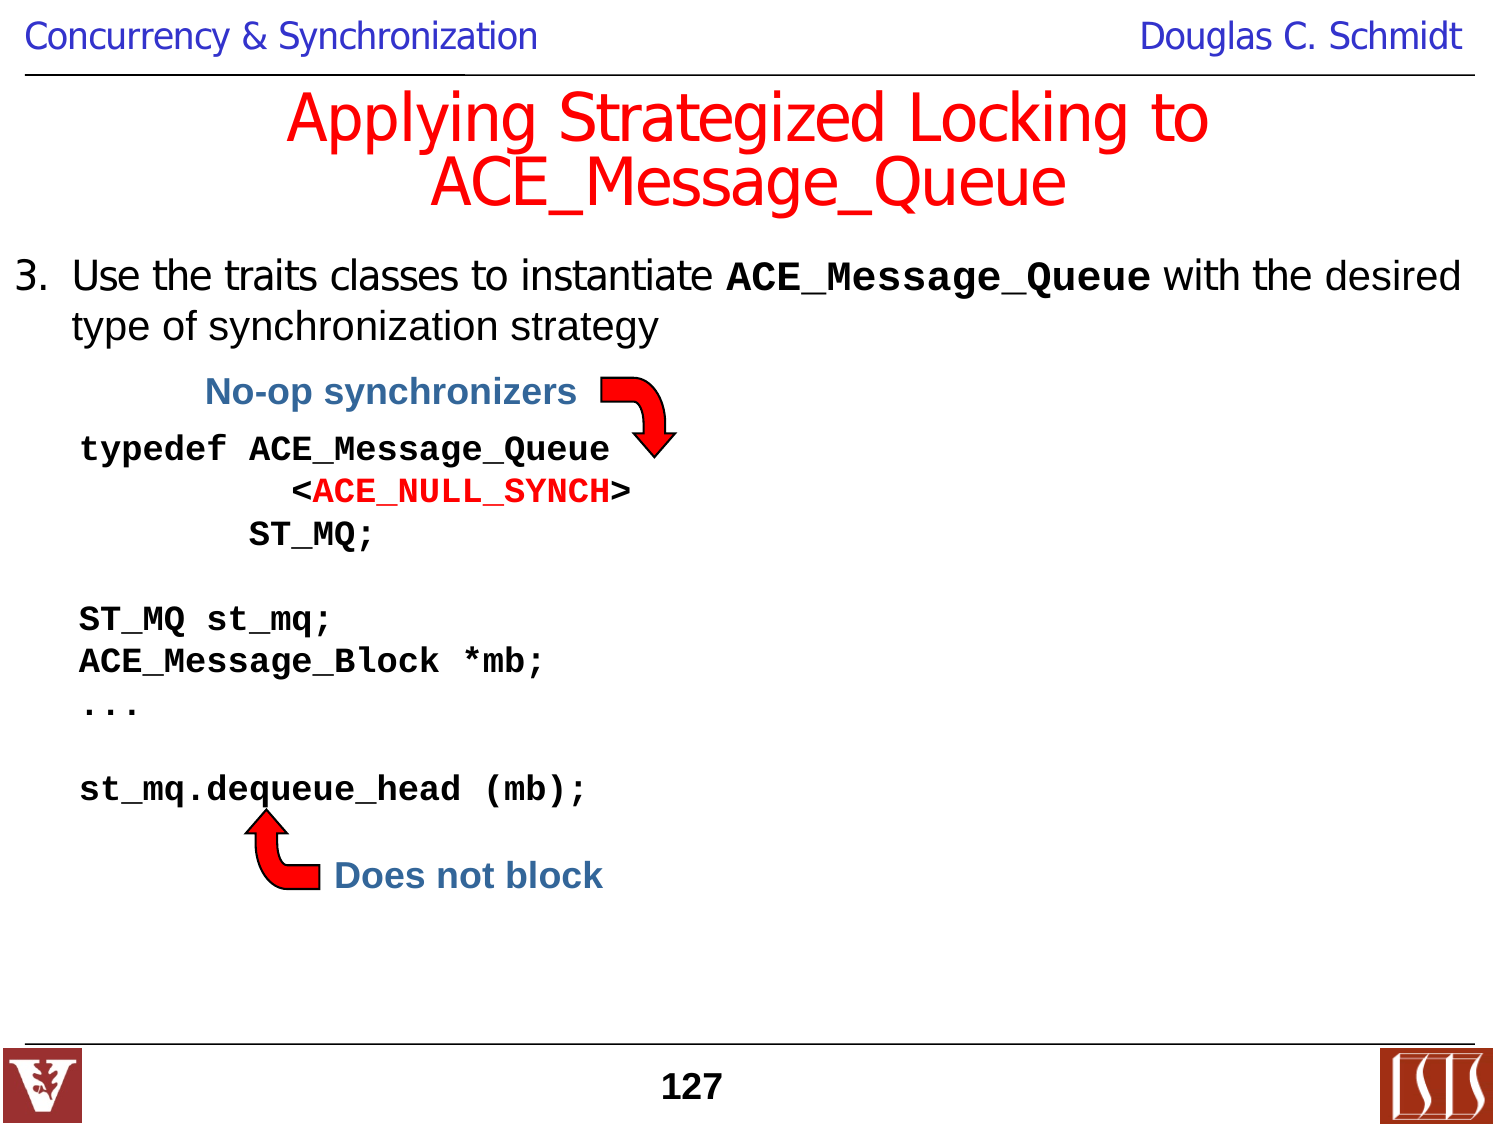

# Applying Strategized Locking to ACE_Message_Queue
Use the traits classes to instantiate ACE_Message_Queue with the desired type of synchronization strategy
No-op synchronizers

typedef ACE_Message_Queue
          <ACE_NULL_SYNCH>
        ST_MQ;

ST_MQ st_mq;
ACE_Message_Block *mb;
...

st_mq.dequeue_head (mb);

Does not block